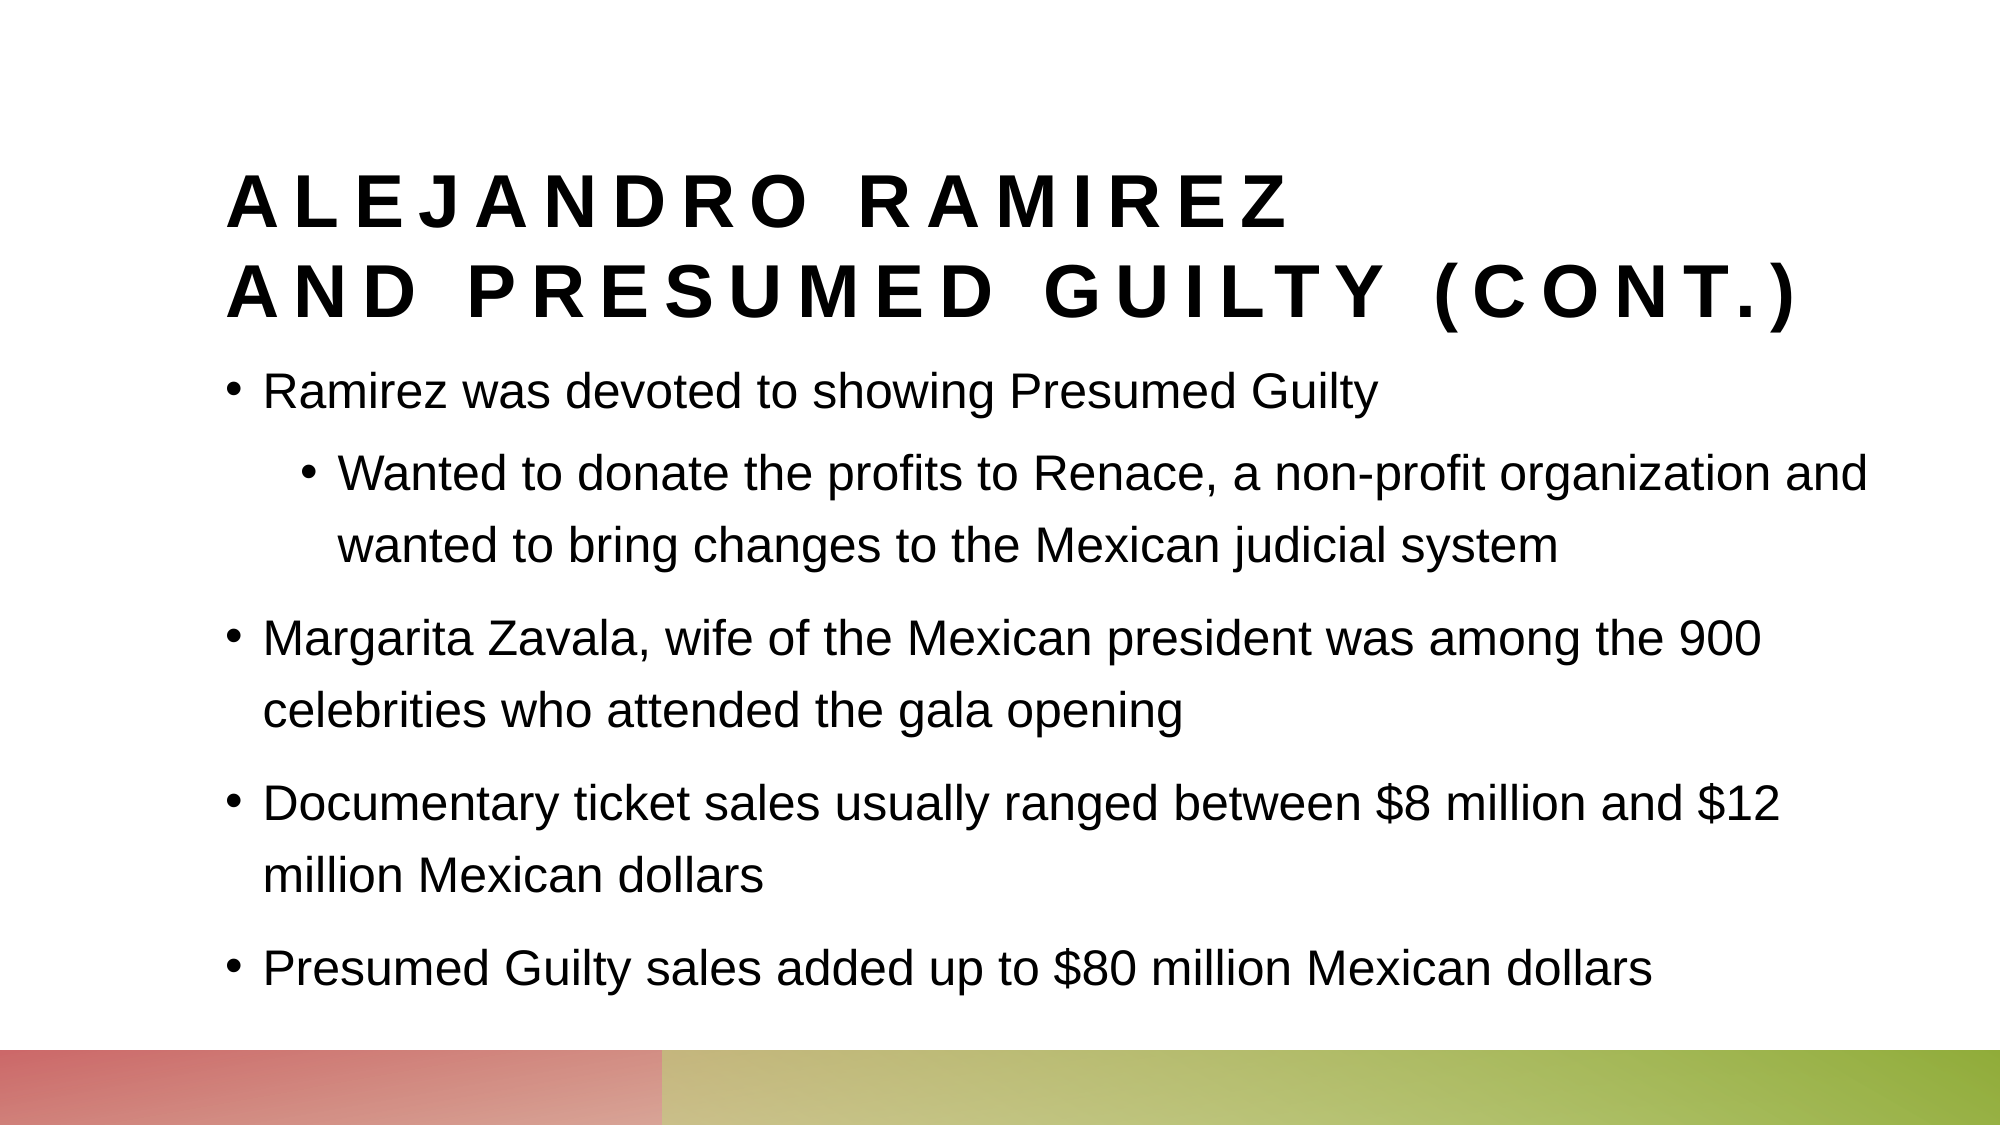

# ALEJANDRO RAMIREZ AND PRESUMED GUILTY (cont.)
Ramirez was devoted to showing Presumed Guilty
Wanted to donate the profits to Renace, a non-profit organization and wanted to bring changes to the Mexican judicial system
Margarita Zavala, wife of the Mexican president was among the 900 celebrities who attended the gala opening
Documentary ticket sales usually ranged between $8 million and $12 million Mexican dollars
Presumed Guilty sales added up to $80 million Mexican dollars